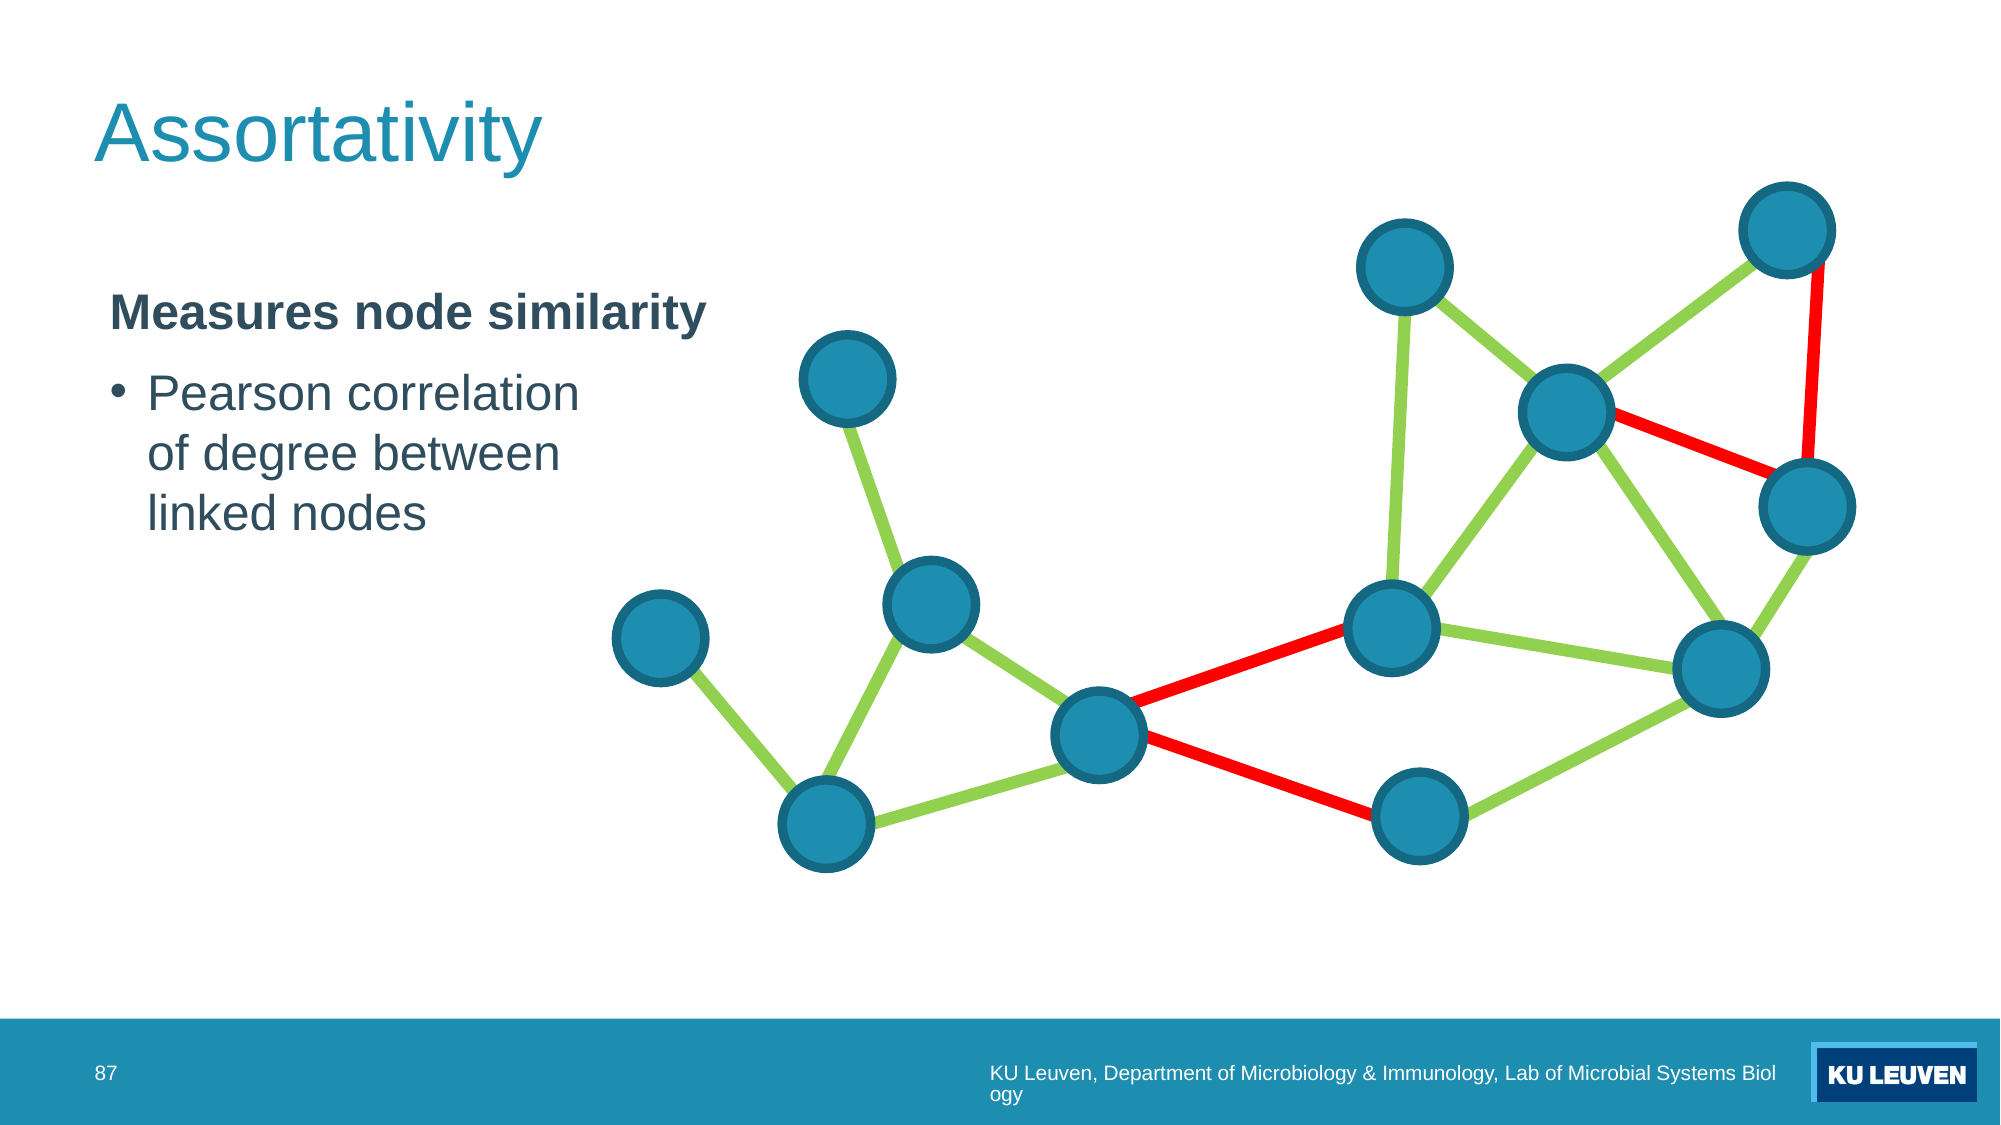

# Assortativity

Measures node similarity
Pearson correlation
of degree between
linked nodes

87
KU Leuven, Department of Microbiology & Immunology, Lab of Microbial Systems Biology